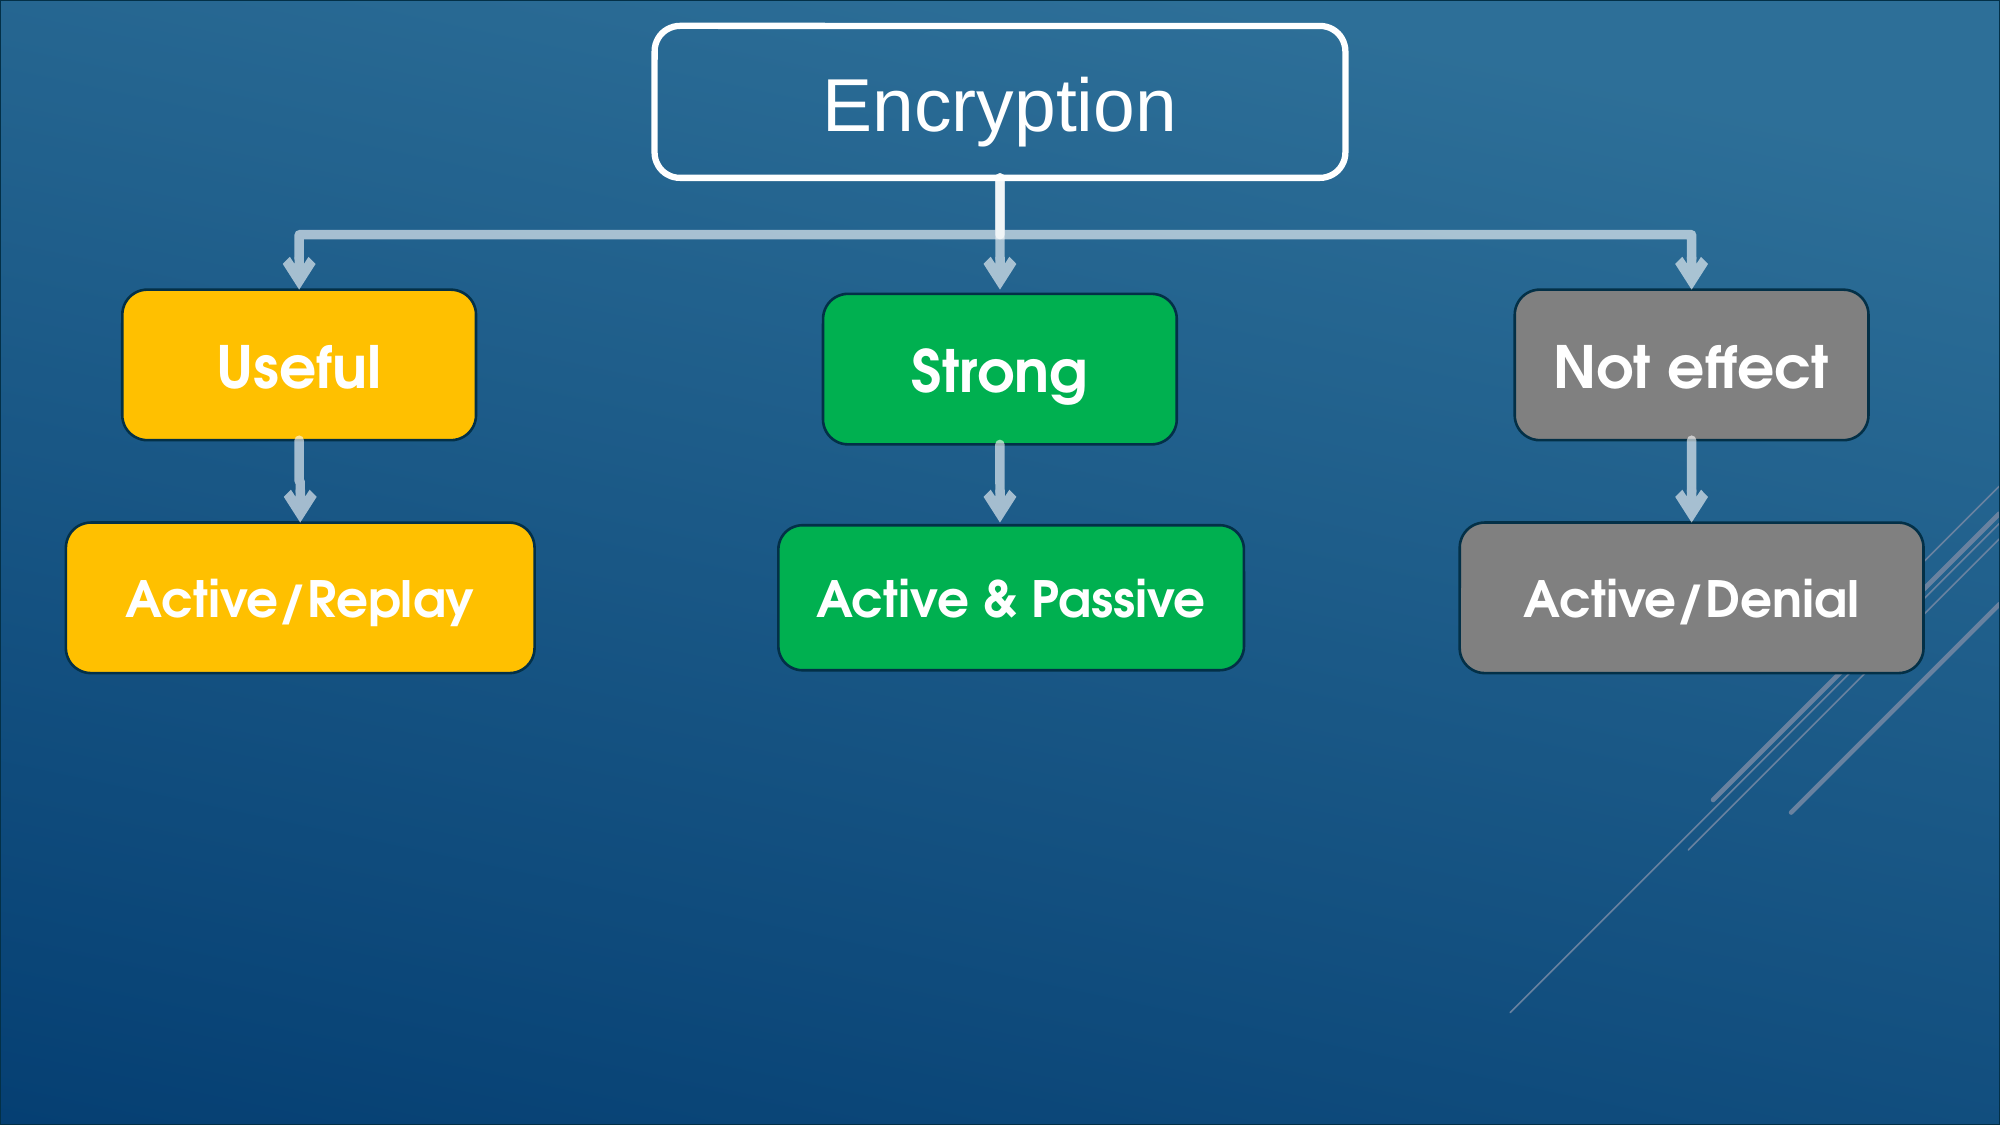

Encryption
Useful
Not effect
Strong
Active/Replay
Active/Denial
Active & Passive